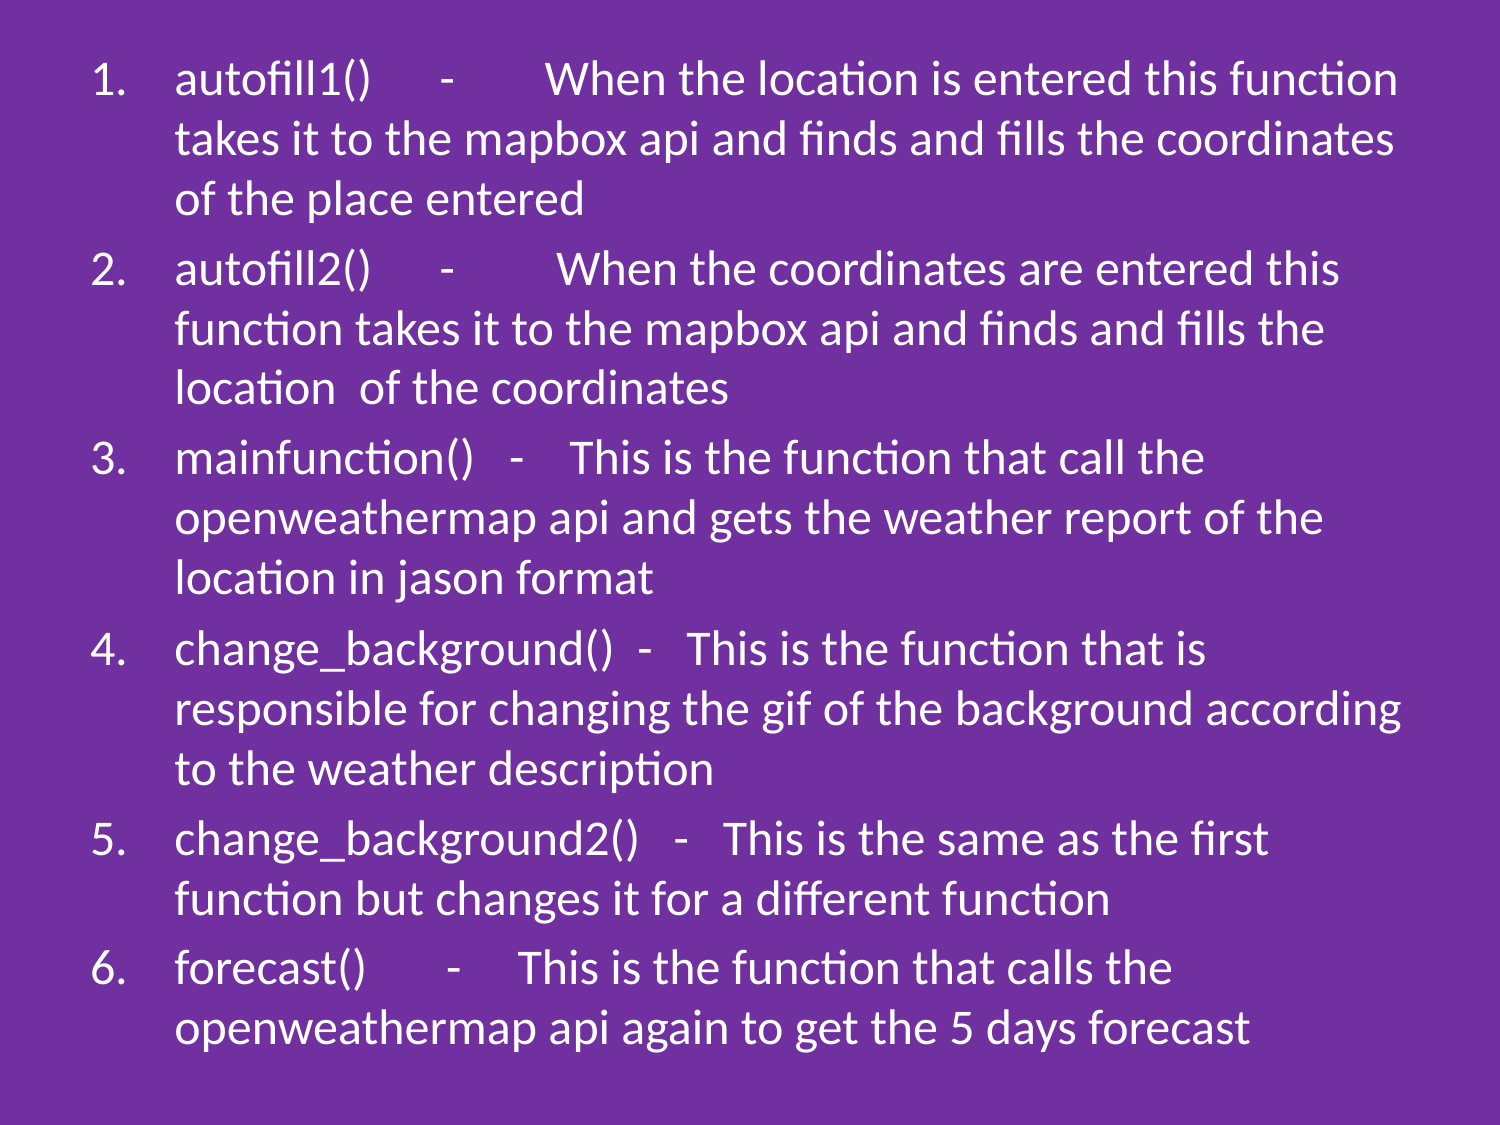

autofill1()      -        When the location is entered this function takes it to the mapbox api and finds and fills the coordinates of the place entered
autofill2()      -         When the coordinates are entered this function takes it to the mapbox api and finds and fills the location  of the coordinates
mainfunction()   -    This is the function that call the openweathermap api and gets the weather report of the location in jason format
change_background()  -   This is the function that is responsible for changing the gif of the background according to the weather description
change_background2()   -   This is the same as the first function but changes it for a different function
forecast()       -     This is the function that calls the openweathermap api again to get the 5 days forecast